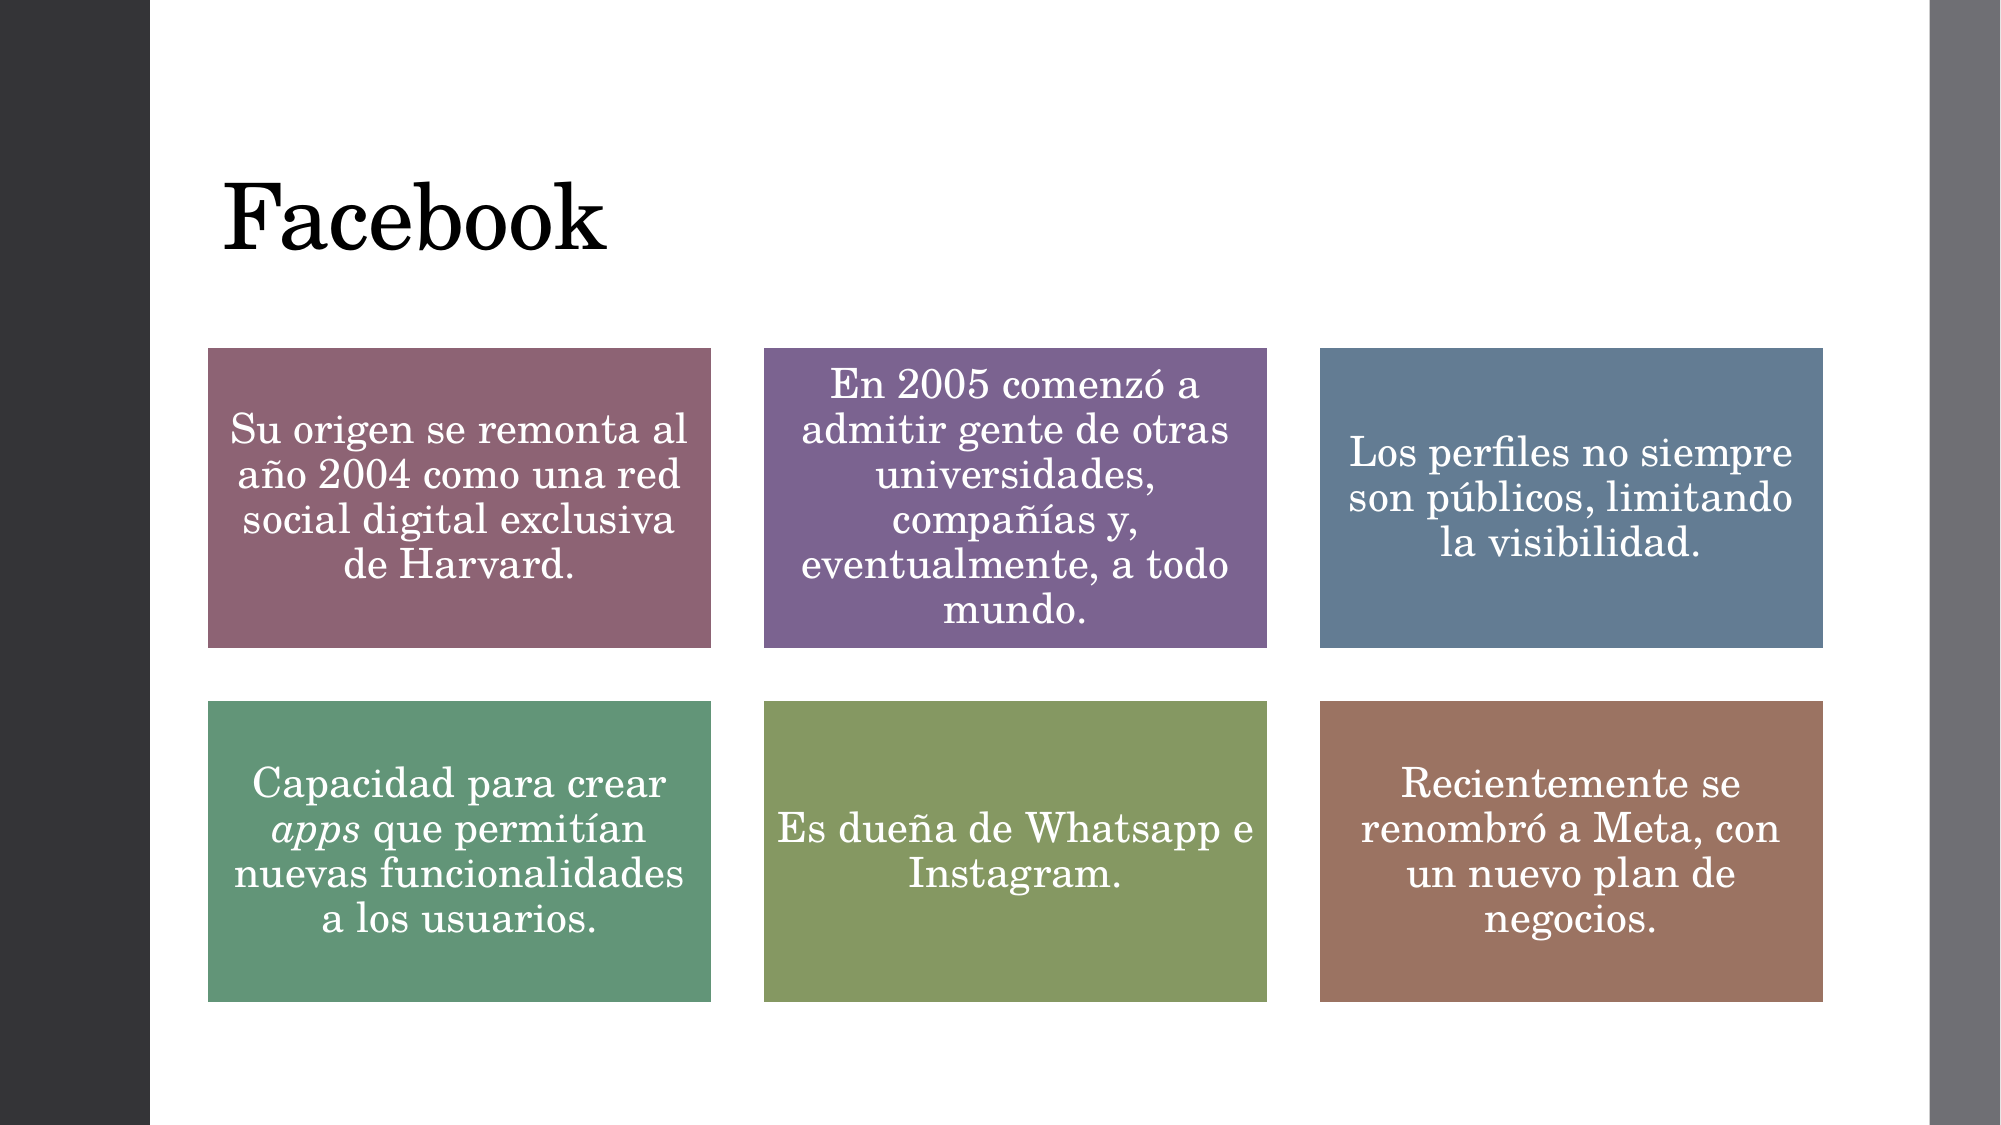

# Facebook
Su origen se remonta al año 2004 como una red social digital exclusiva de Harvard.
En 2005 comenzó a admitir gente de otras universidades, compañías y, eventualmente, a todo mundo.
Los perfiles no siempre son públicos, limitando la visibilidad.
Capacidad para crear apps que permitían nuevas funcionalidades a los usuarios.
Es dueña de Whatsapp e Instagram.
Recientemente se renombró a Meta, con un nuevo plan de negocios.